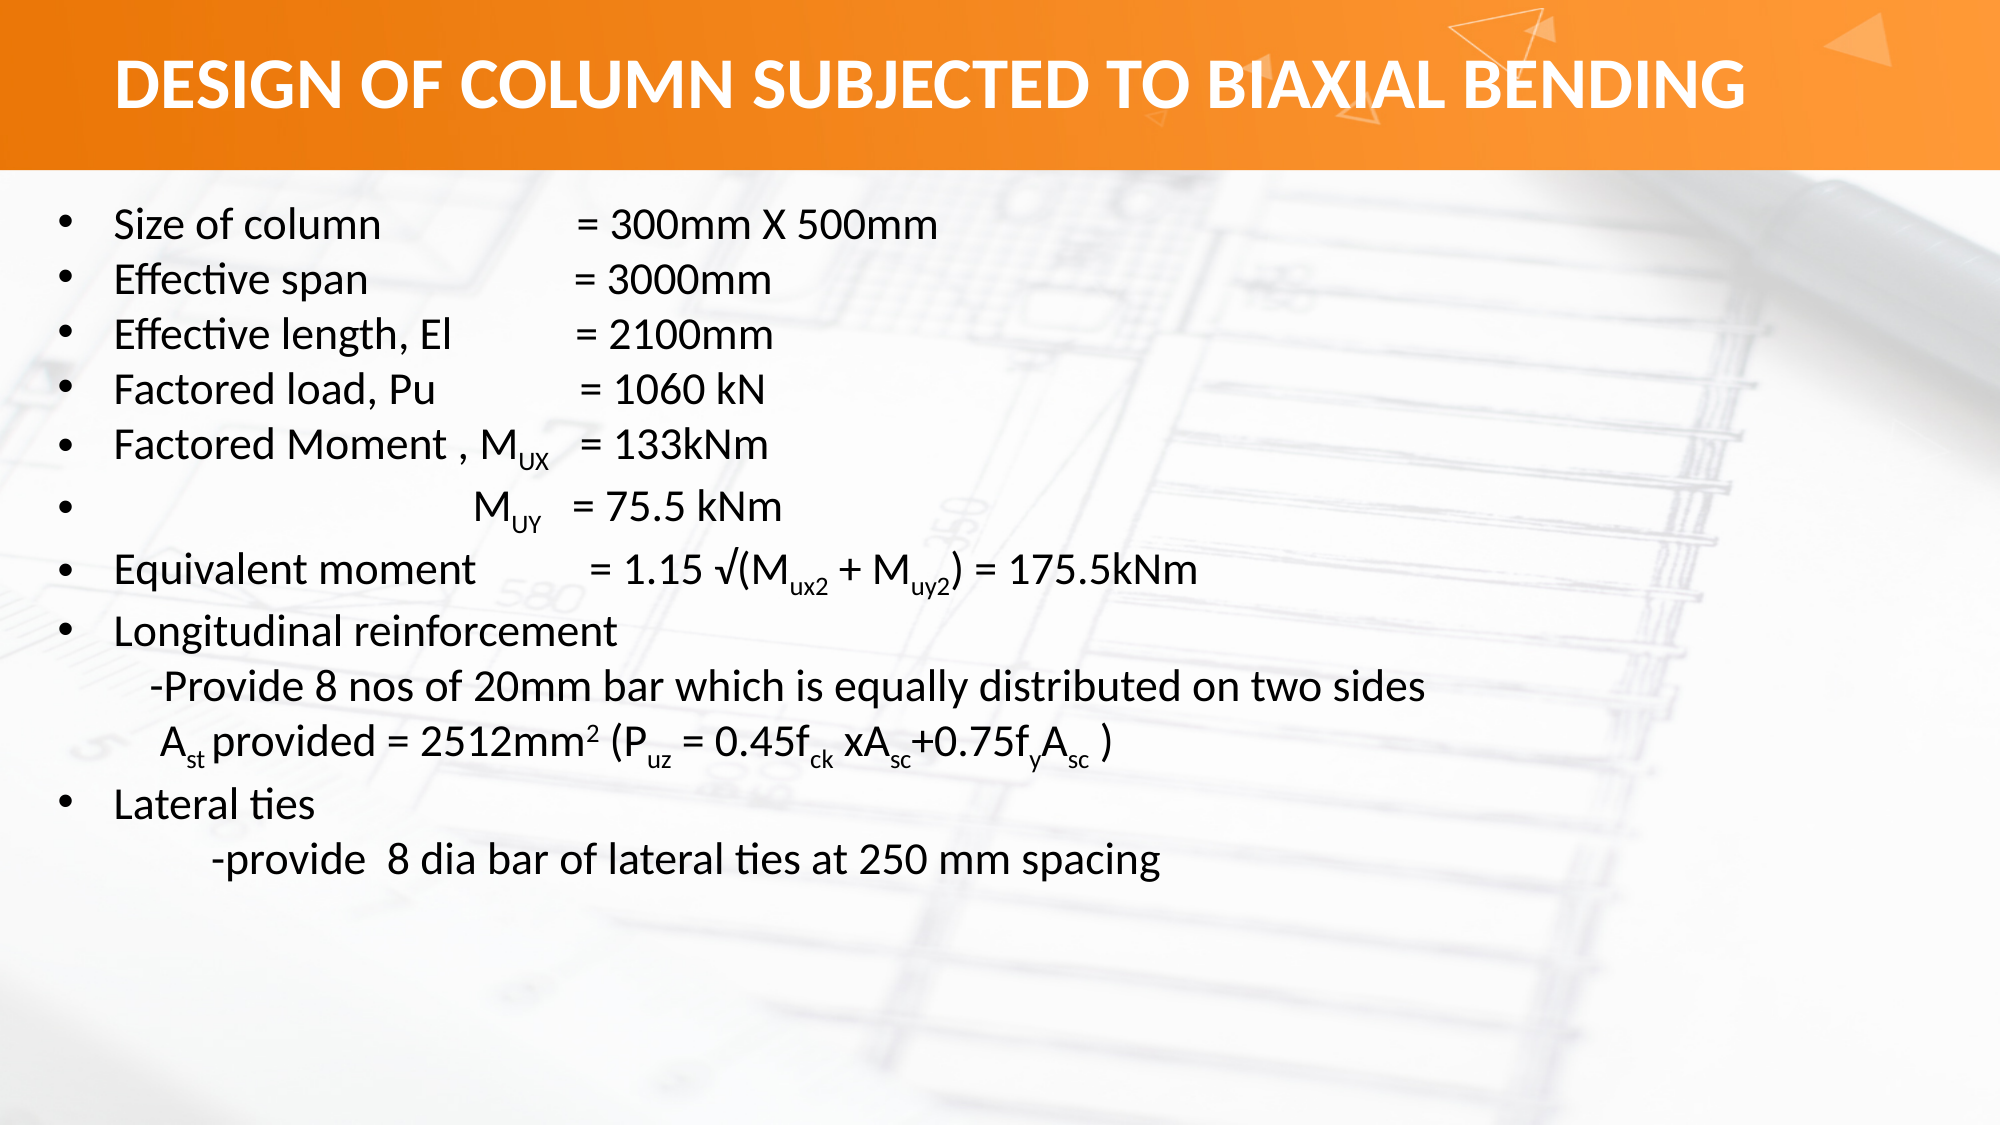

# DESIGN OF COLUMN SUBJECTED TO BIAXIAL BENDING
Size of column                   = 300mm X 500mm
Effective span                    = 3000mm
Effective length, El            = 2100mm
Factored load, Pu              = 1060 kN
Factored Moment , MUX   = 133kNm
                                   MUY   = 75.5 kNm
Equivalent moment           = 1.15 √(Mux2 + Muy2) = 175.5kNm
Longitudinal reinforcement
         -Provide 8 nos of 20mm bar which is equally distributed on two sides
          Ast provided = 2512mm2 (Puz = 0.45fck xAsc+0.75fyAsc )
Lateral ties
               -provide  8 dia bar of lateral ties at 250 mm spacing